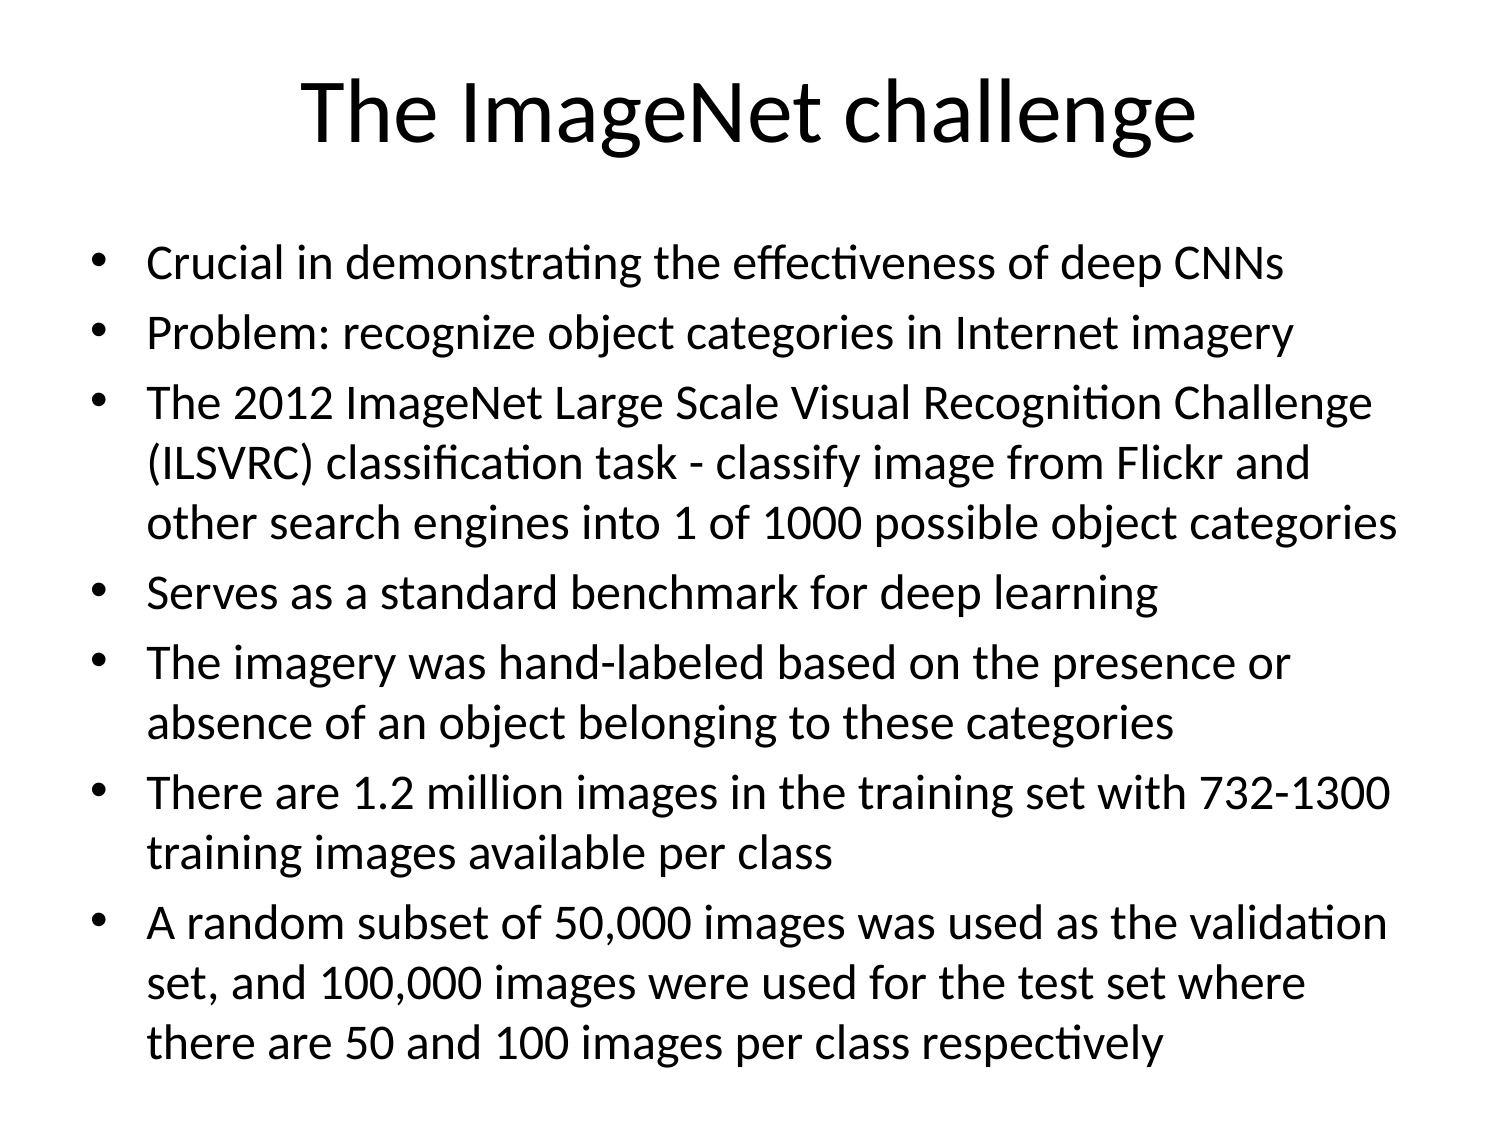

# The ImageNet challenge
Crucial in demonstrating the effectiveness of deep CNNs
Problem: recognize object categories in Internet imagery
The 2012 ImageNet Large Scale Visual Recognition Challenge (ILSVRC) classification task - classify image from Flickr and other search engines into 1 of 1000 possible object categories
Serves as a standard benchmark for deep learning
The imagery was hand-labeled based on the presence or absence of an object belonging to these categories
There are 1.2 million images in the training set with 732-1300 training images available per class
A random subset of 50,000 images was used as the validation set, and 100,000 images were used for the test set where there are 50 and 100 images per class respectively